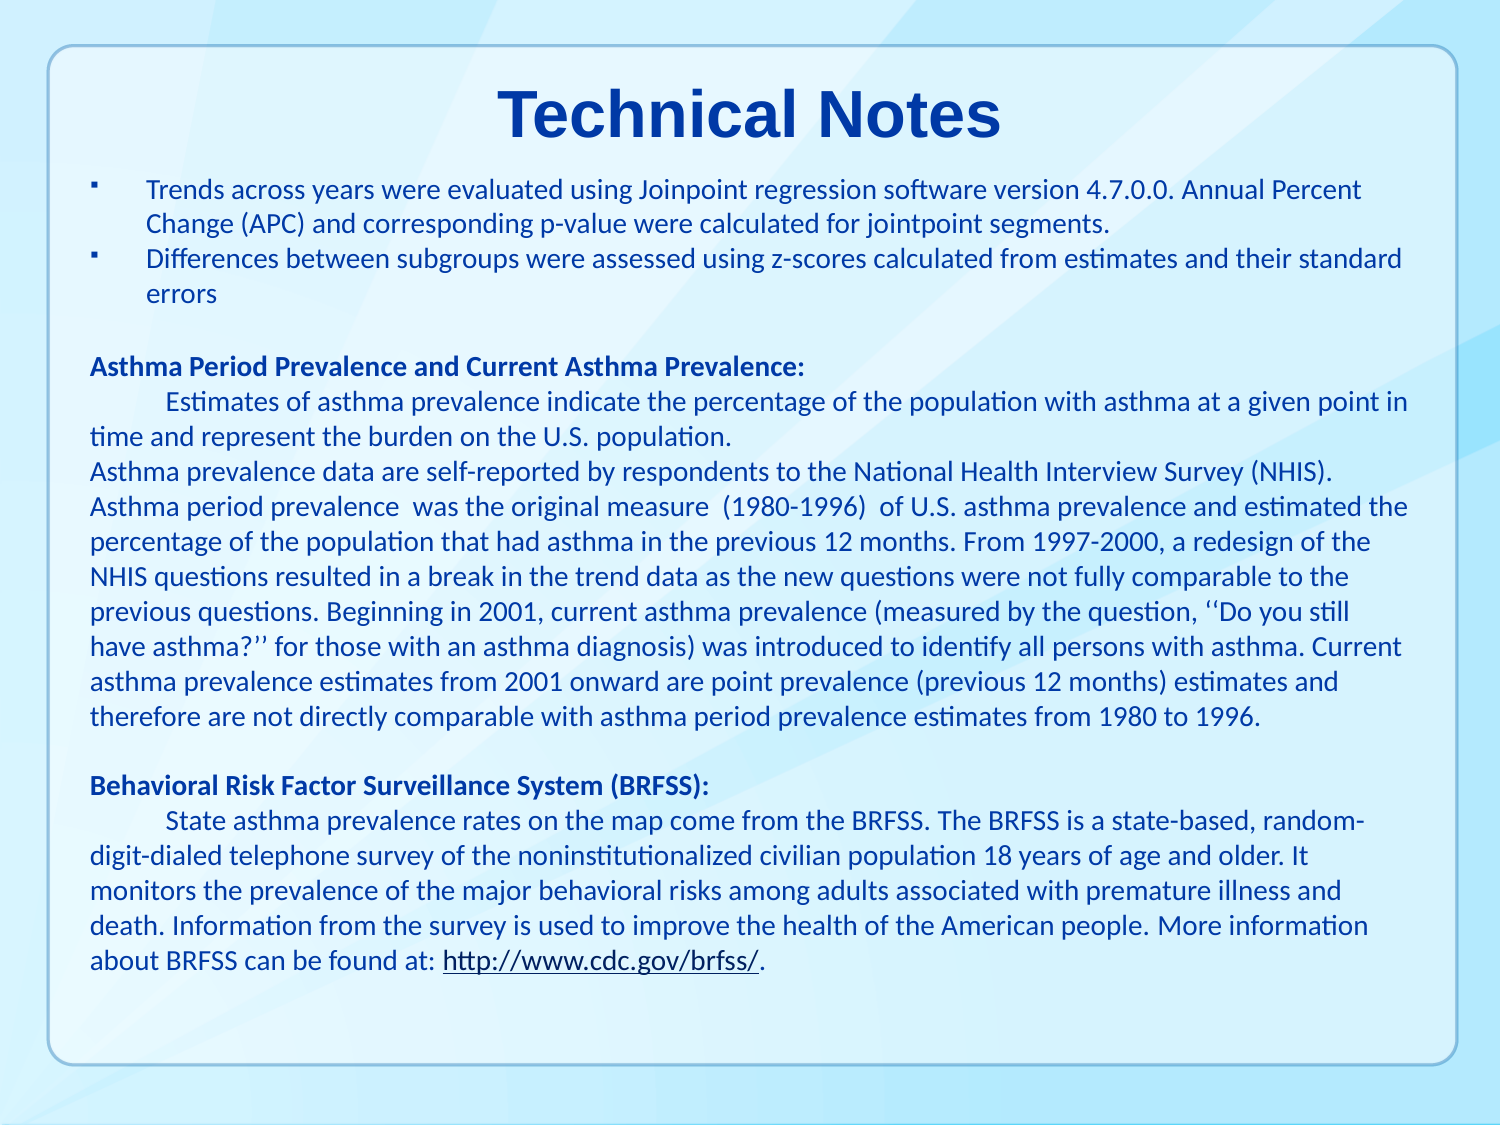

# Technical Notes
Trends across years were evaluated using Joinpoint regression software version 4.7.0.0. Annual Percent Change (APC) and corresponding p-value were calculated for jointpoint segments.
Differences between subgroups were assessed using z-scores calculated from estimates and their standard errors
Asthma Period Prevalence and Current Asthma Prevalence:
Estimates of asthma prevalence indicate the percentage of the population with asthma at a given point in time and represent the burden on the U.S. population.
Asthma prevalence data are self-reported by respondents to the National Health Interview Survey (NHIS). Asthma period prevalence  was the original measure  (1980-1996)  of U.S. asthma prevalence and estimated the percentage of the population that had asthma in the previous 12 months. From 1997-2000, a redesign of the NHIS questions resulted in a break in the trend data as the new questions were not fully comparable to the previous questions. Beginning in 2001, current asthma prevalence (measured by the question, ‘‘Do you still have asthma?’’ for those with an asthma diagnosis) was introduced to identify all persons with asthma. Current asthma prevalence estimates from 2001 onward are point prevalence (previous 12 months) estimates and therefore are not directly comparable with asthma period prevalence estimates from 1980 to 1996.

Behavioral Risk Factor Surveillance System (BRFSS):
State asthma prevalence rates on the map come from the BRFSS. The BRFSS is a state-based, random-digit-dialed telephone survey of the noninstitutionalized civilian population 18 years of age and older. It monitors the prevalence of the major behavioral risks among adults associated with premature illness and death. Information from the survey is used to improve the health of the American people. More information about BRFSS can be found at: http://www.cdc.gov/brfss/.